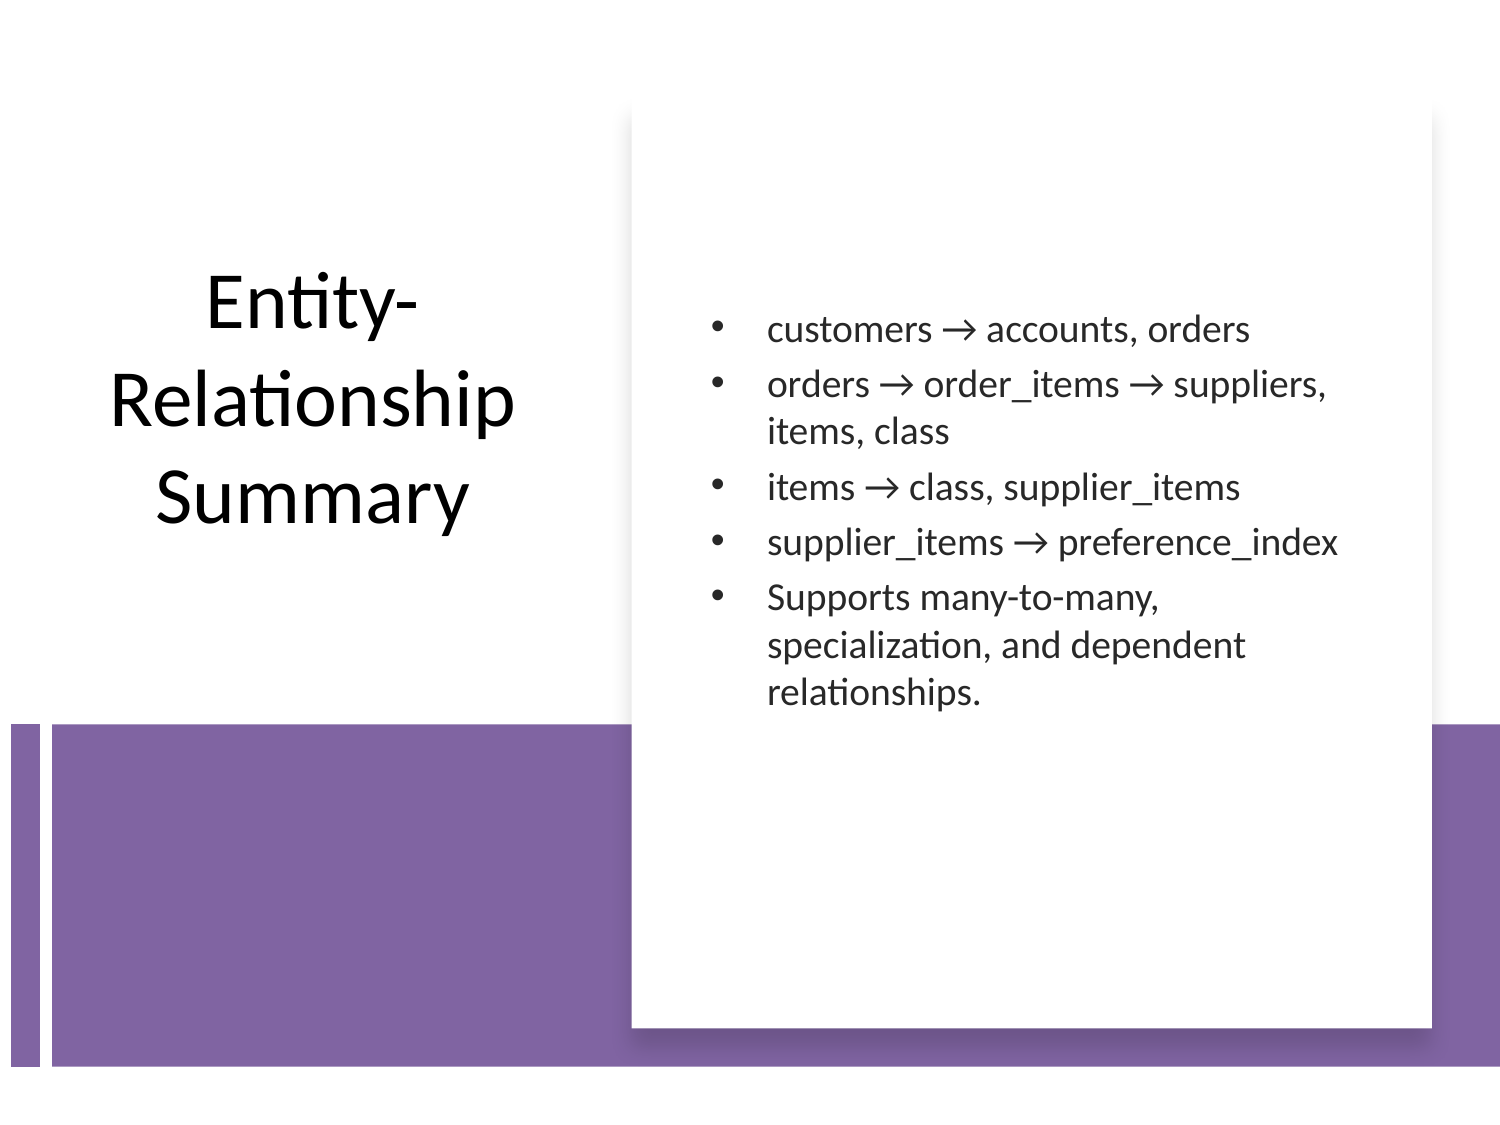

customers → accounts, orders
orders → order_items → suppliers, items, class
items → class, supplier_items
supplier_items → preference_index
Supports many-to-many, specialization, and dependent relationships.
# Entity-Relationship Summary